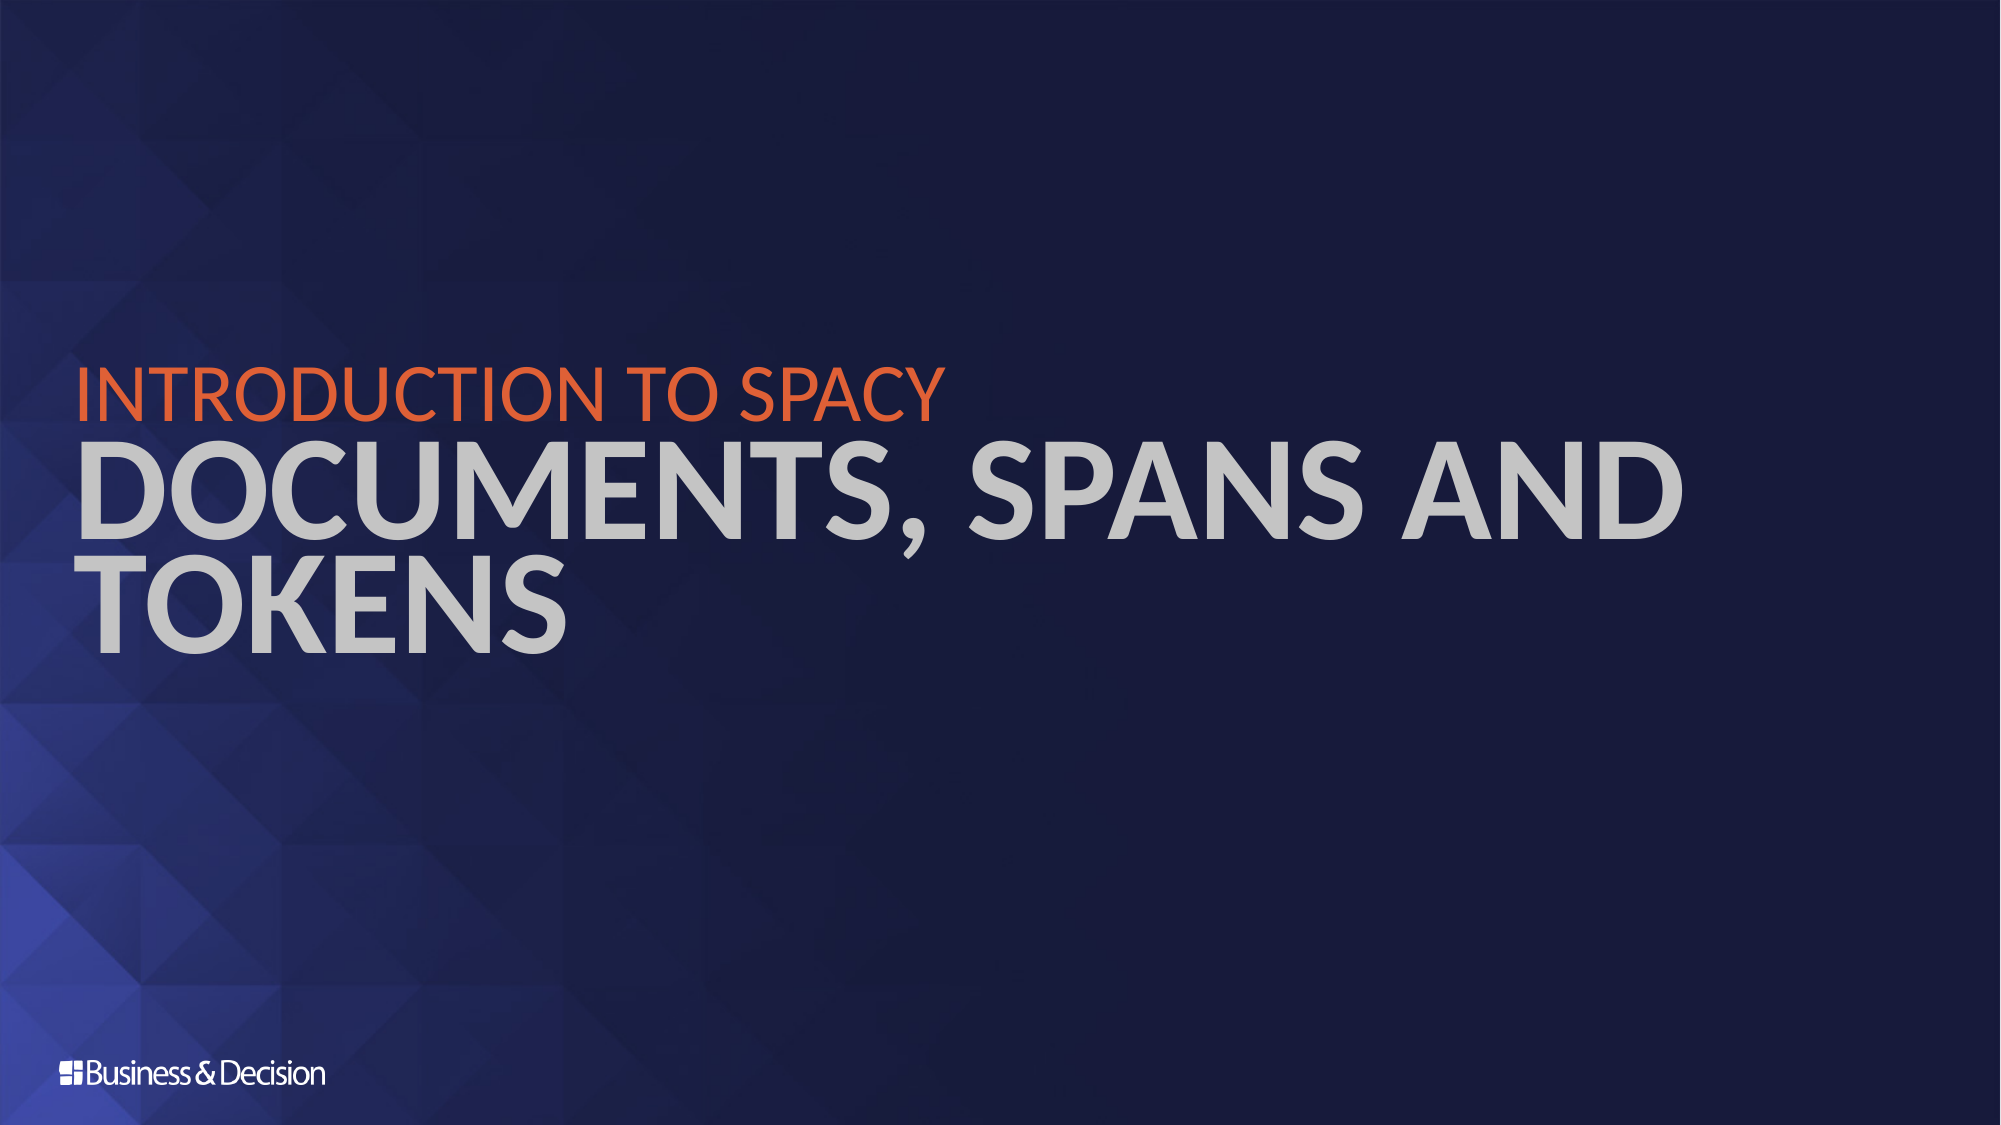

# Introduction to spaCy
Documents, spans and tokens